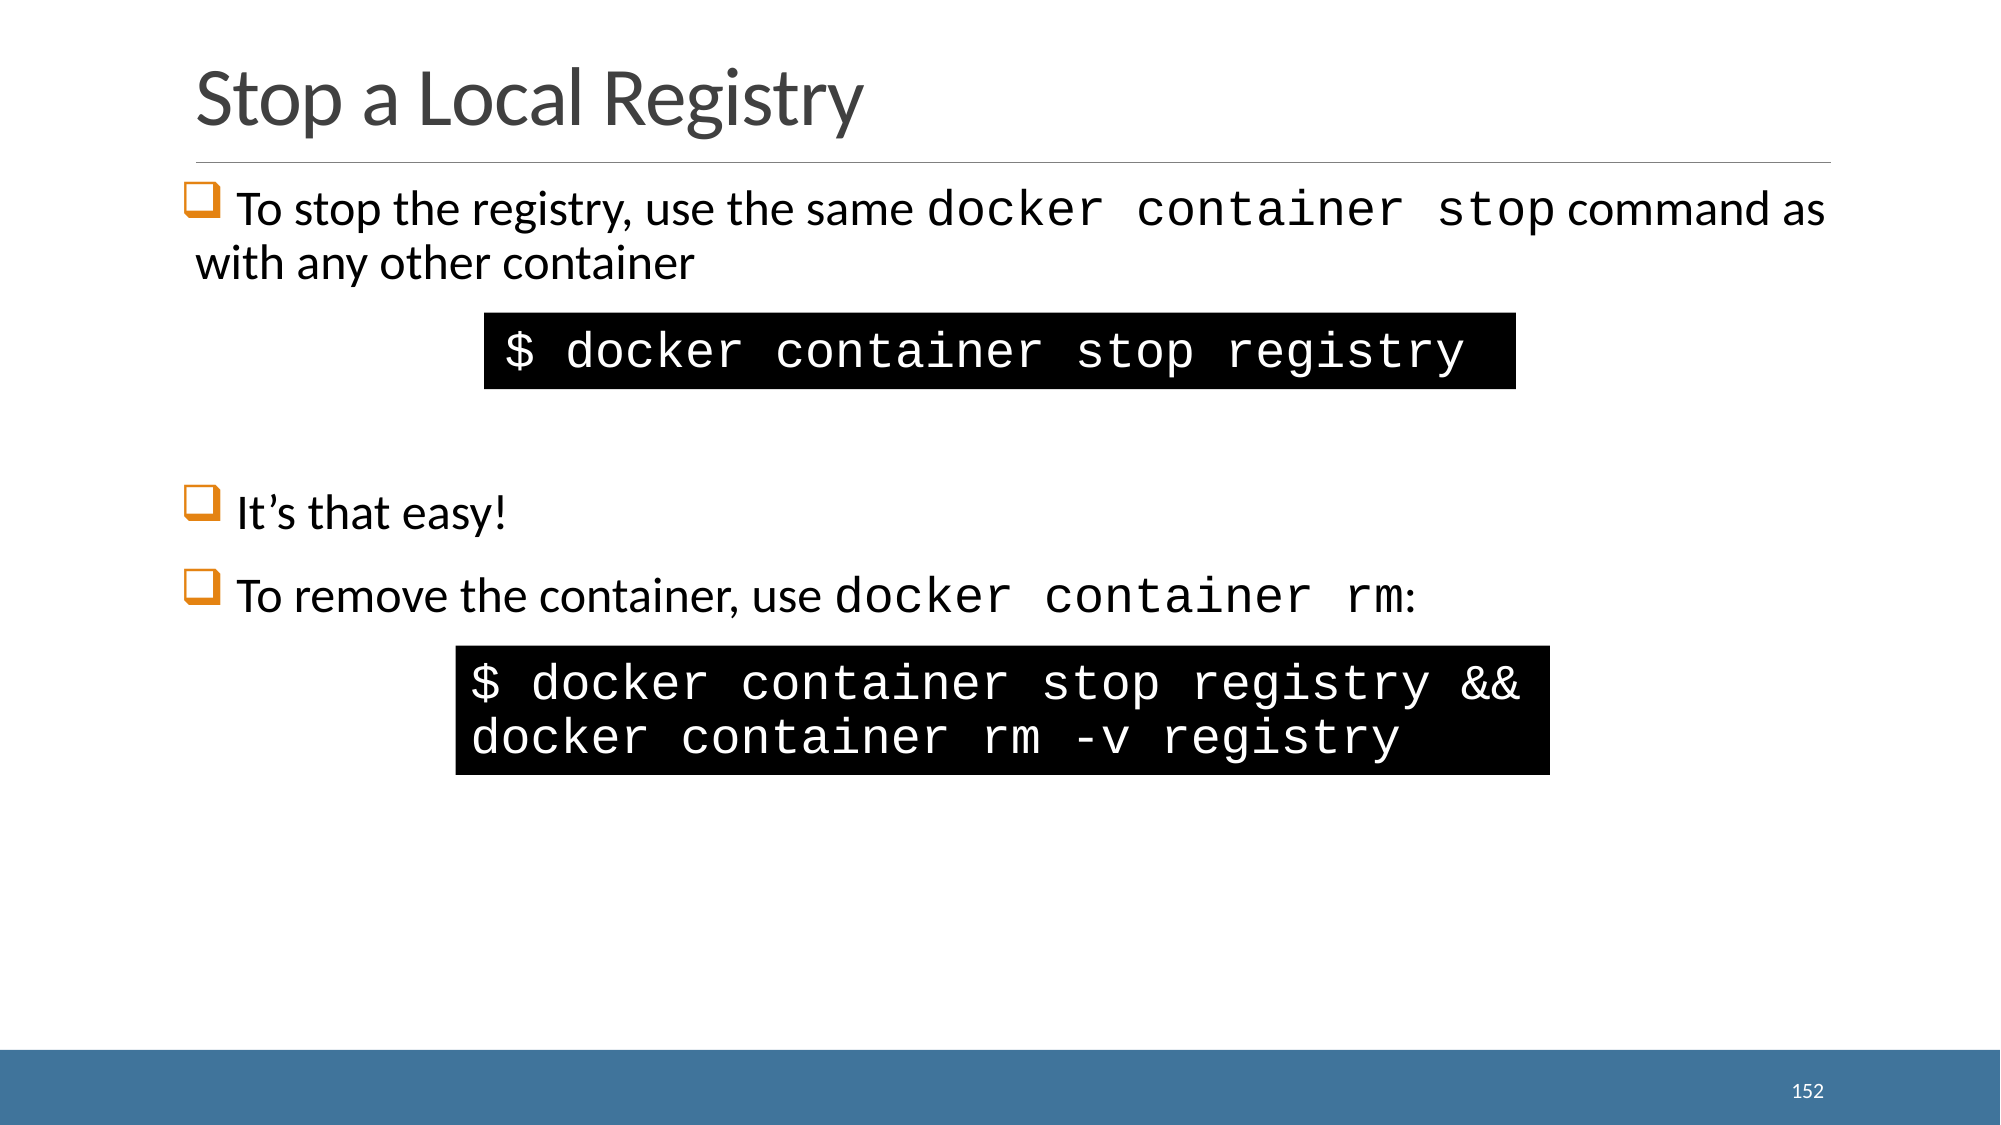

# Stop a Local Registry
 To stop the registry, use the same docker container stop command as with any other container

 It’s that easy!
 To remove the container, use docker container rm:

$ docker container stop registry
$ docker container stop registry && docker container rm -v registry

152